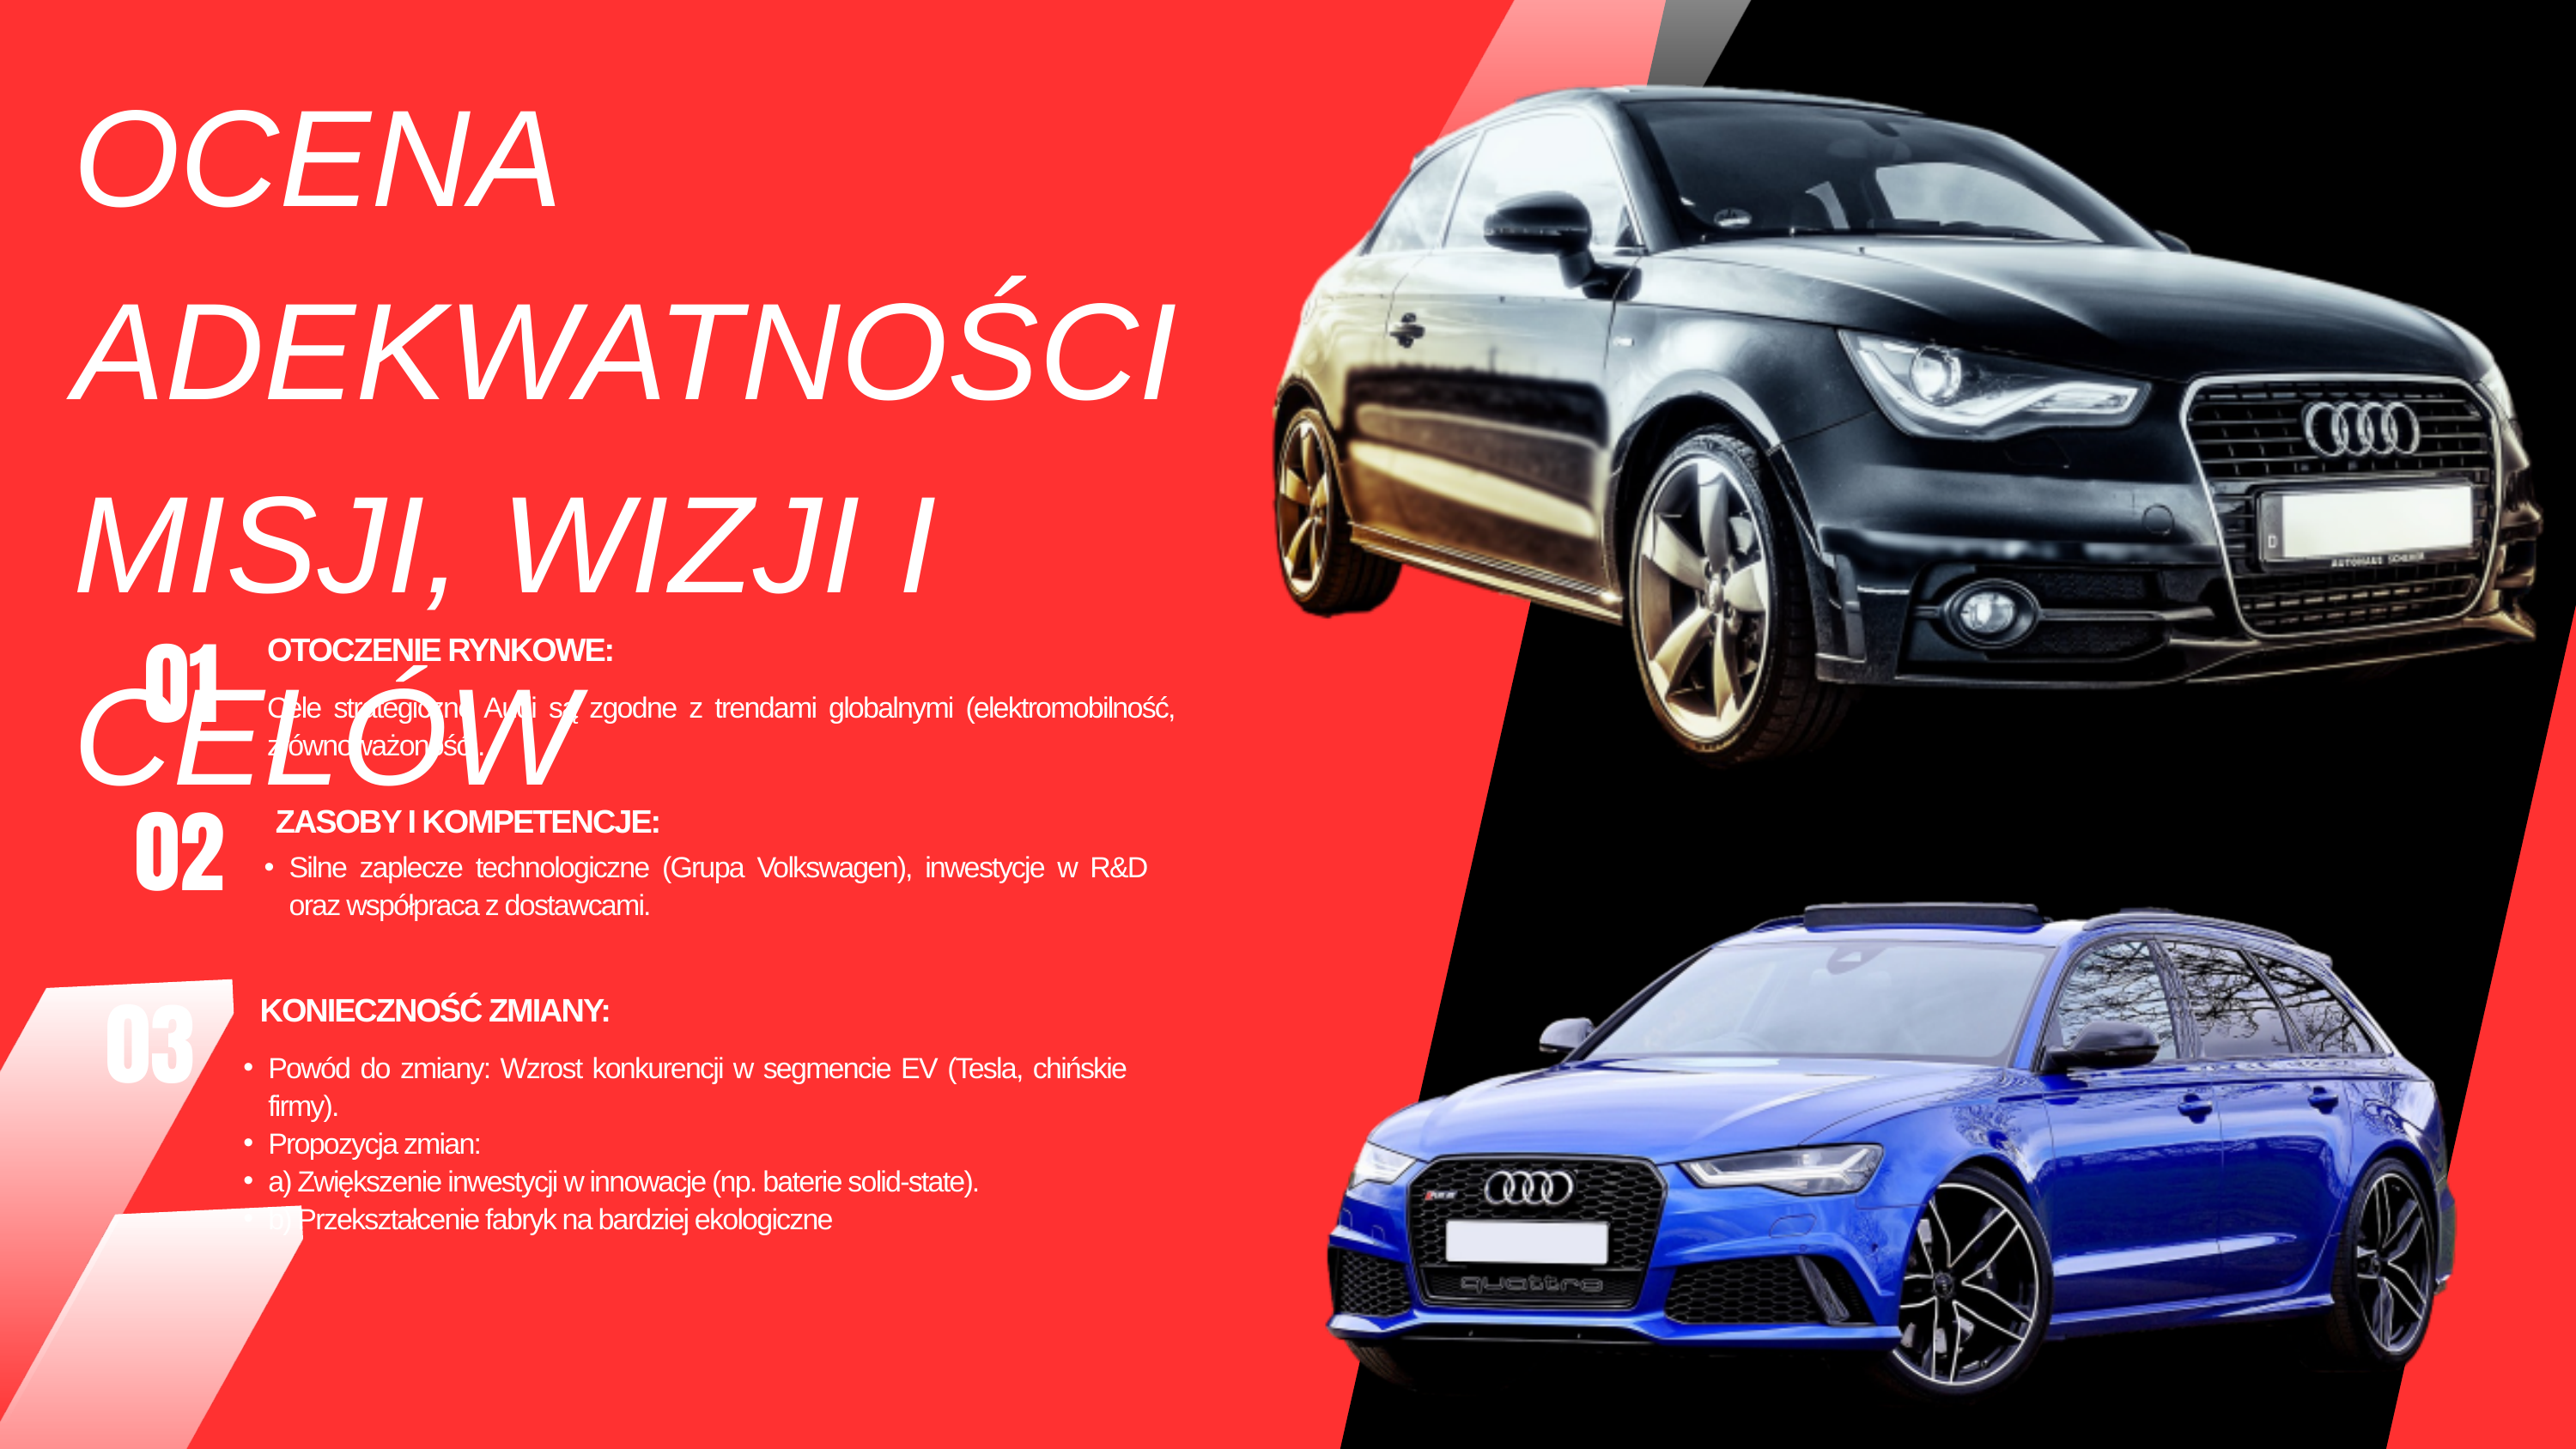

OCENA ADEKWATNOŚCI MISJI, WIZJI I CELÓW
01
OTOCZENIE RYNKOWE:

Cele strategiczne Audi są zgodne z trendami globalnymi (elektromobilność, zrównoważoność).
02
ZASOBY I KOMPETENCJE:
Silne zaplecze technologiczne (Grupa Volkswagen), inwestycje w R&D oraz współpraca z dostawcami.
03
KONIECZNOŚĆ ZMIANY:

Powód do zmiany: Wzrost konkurencji w segmencie EV (Tesla, chińskie firmy).
Propozycja zmian:
a) Zwiększenie inwestycji w innowacje (np. baterie solid-state).
b) Przekształcenie fabryk na bardziej ekologiczne